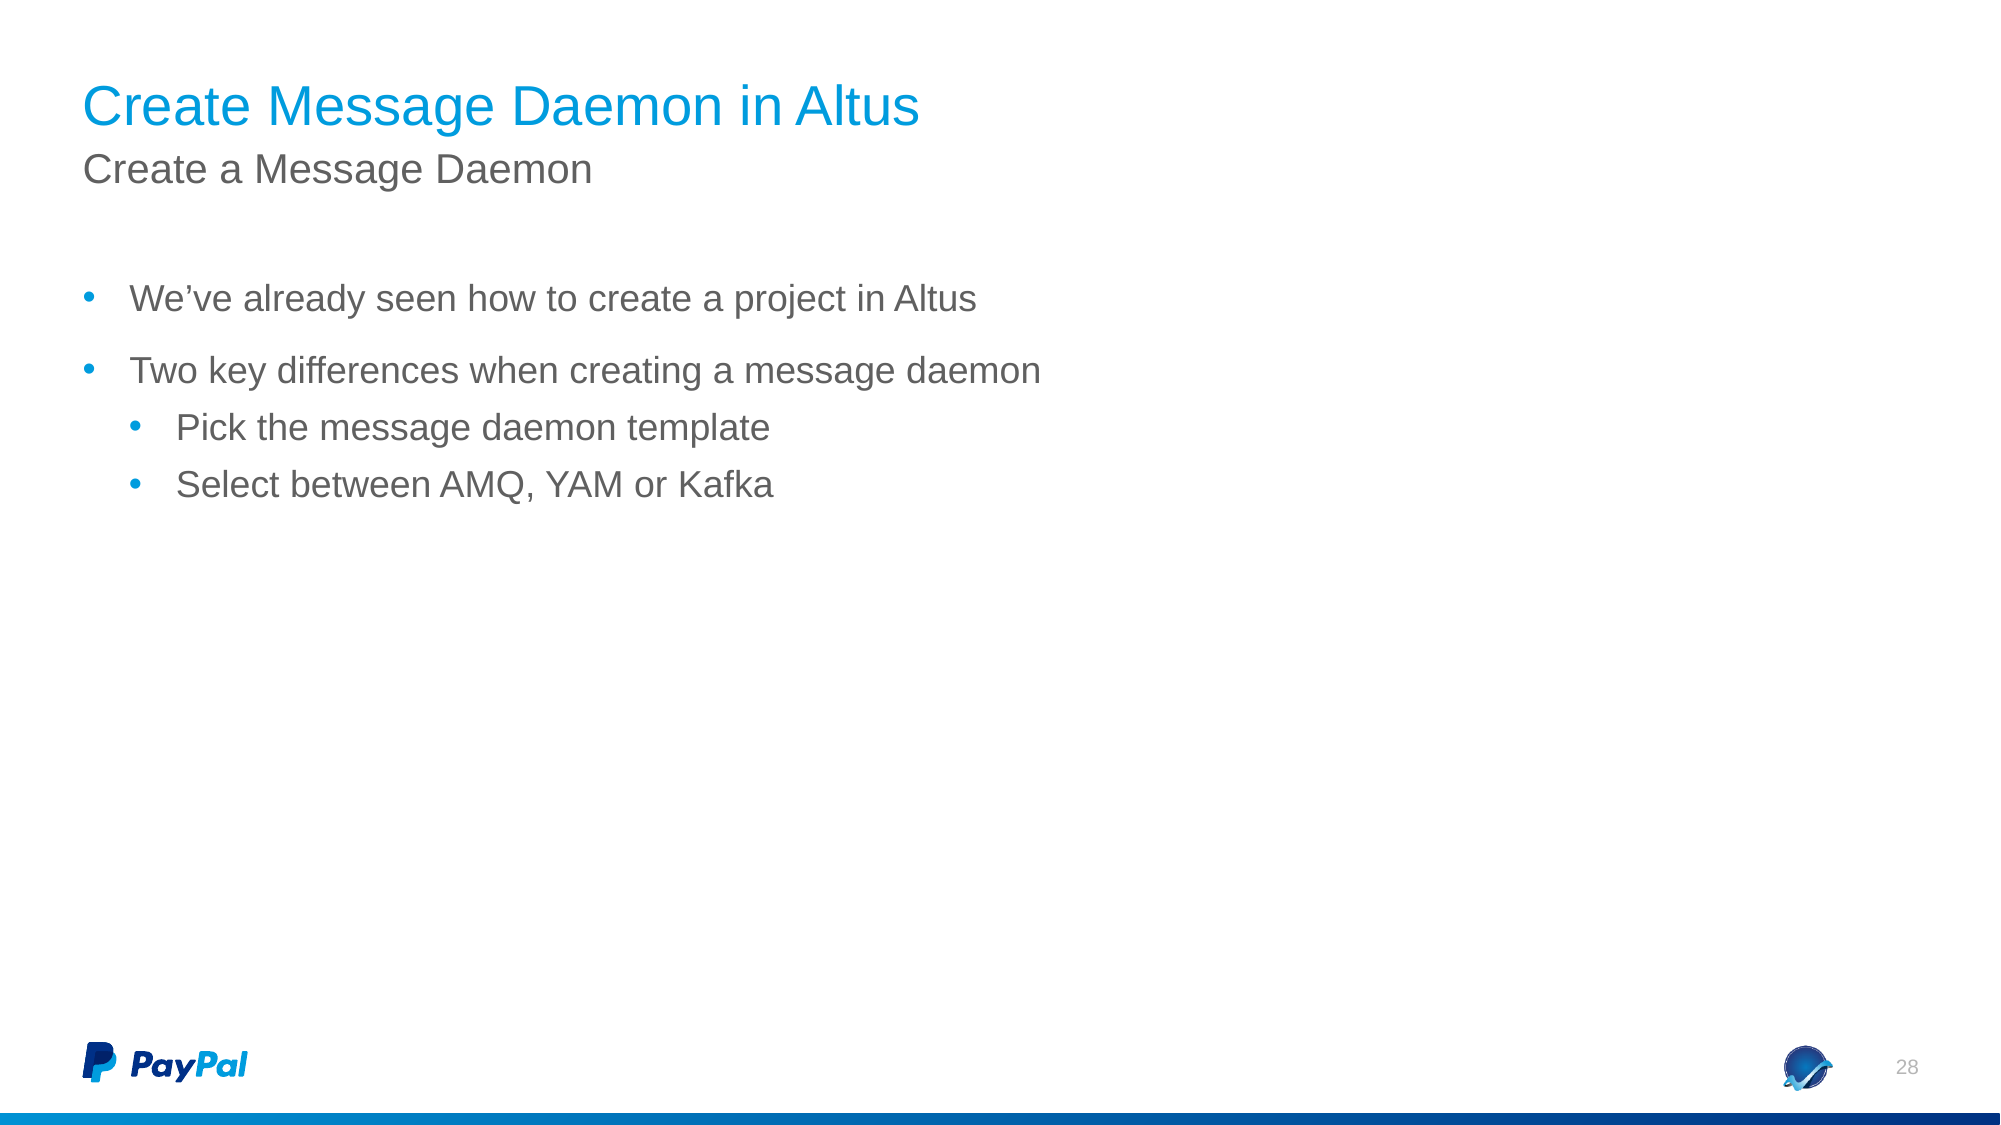

# Create Message Daemon in Altus
Create a Message Daemon
We’ve already seen how to create a project in Altus
Two key differences when creating a message daemon
Pick the message daemon template
Select between AMQ, YAM or Kafka

28